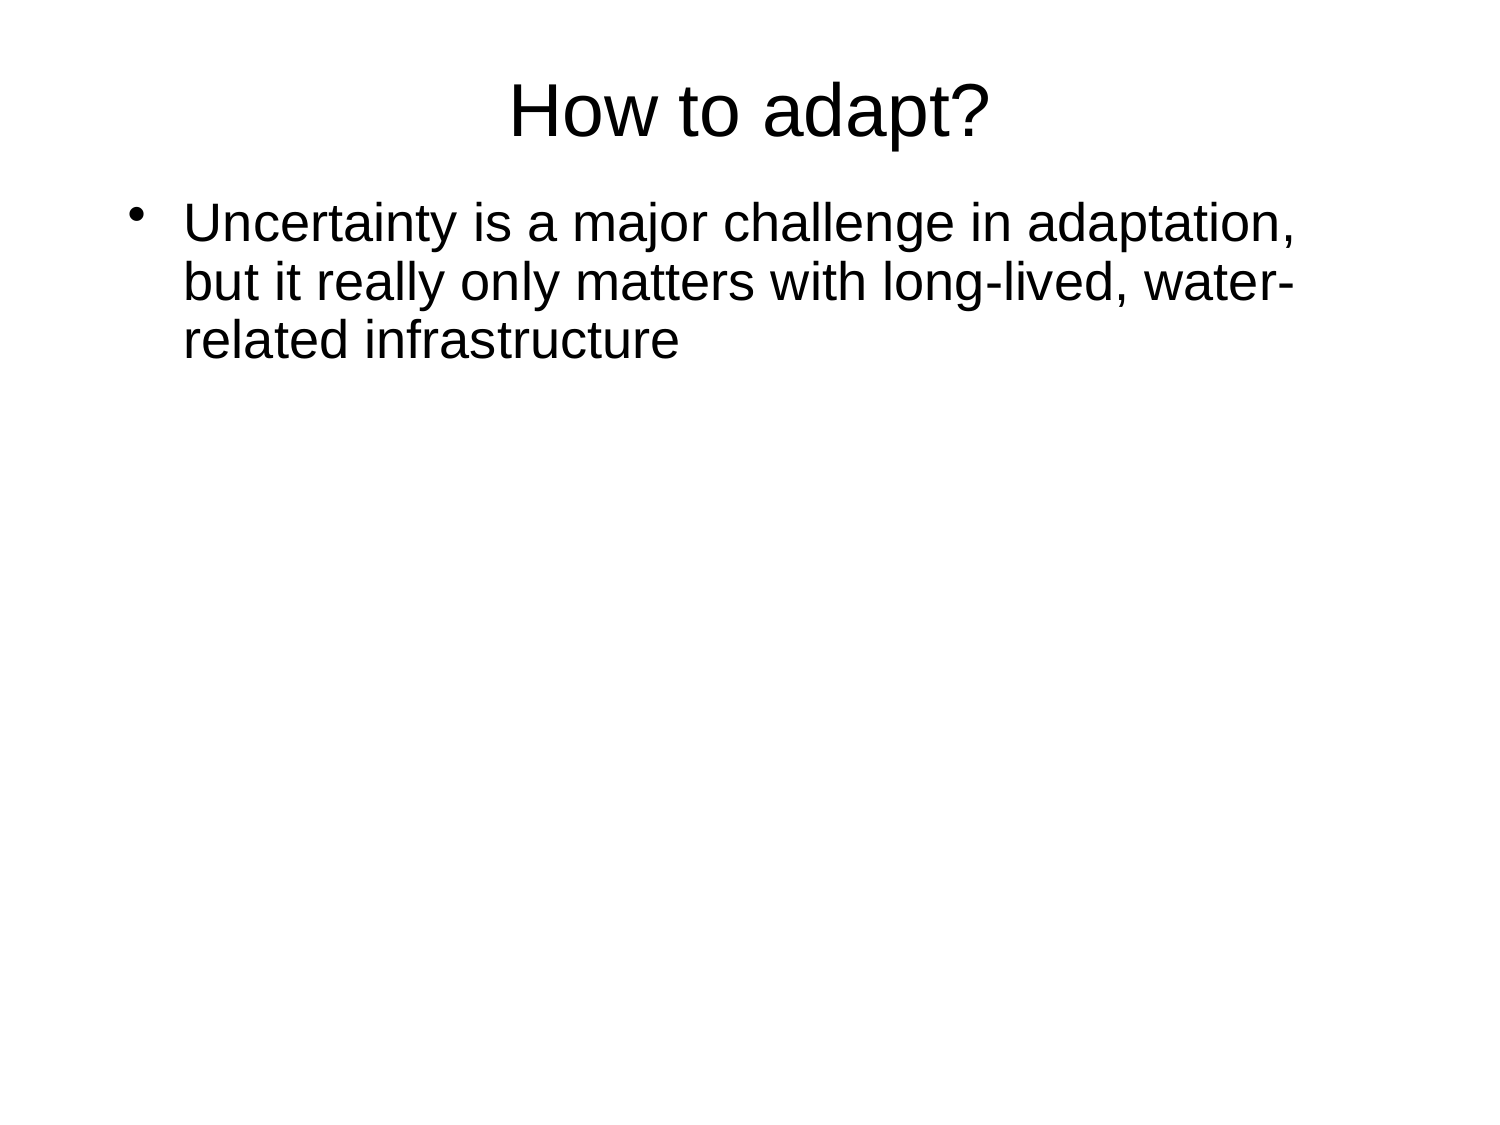

# How to adapt?
Uncertainty is a major challenge in adaptation, but it really only matters with long-lived, water-related infrastructure